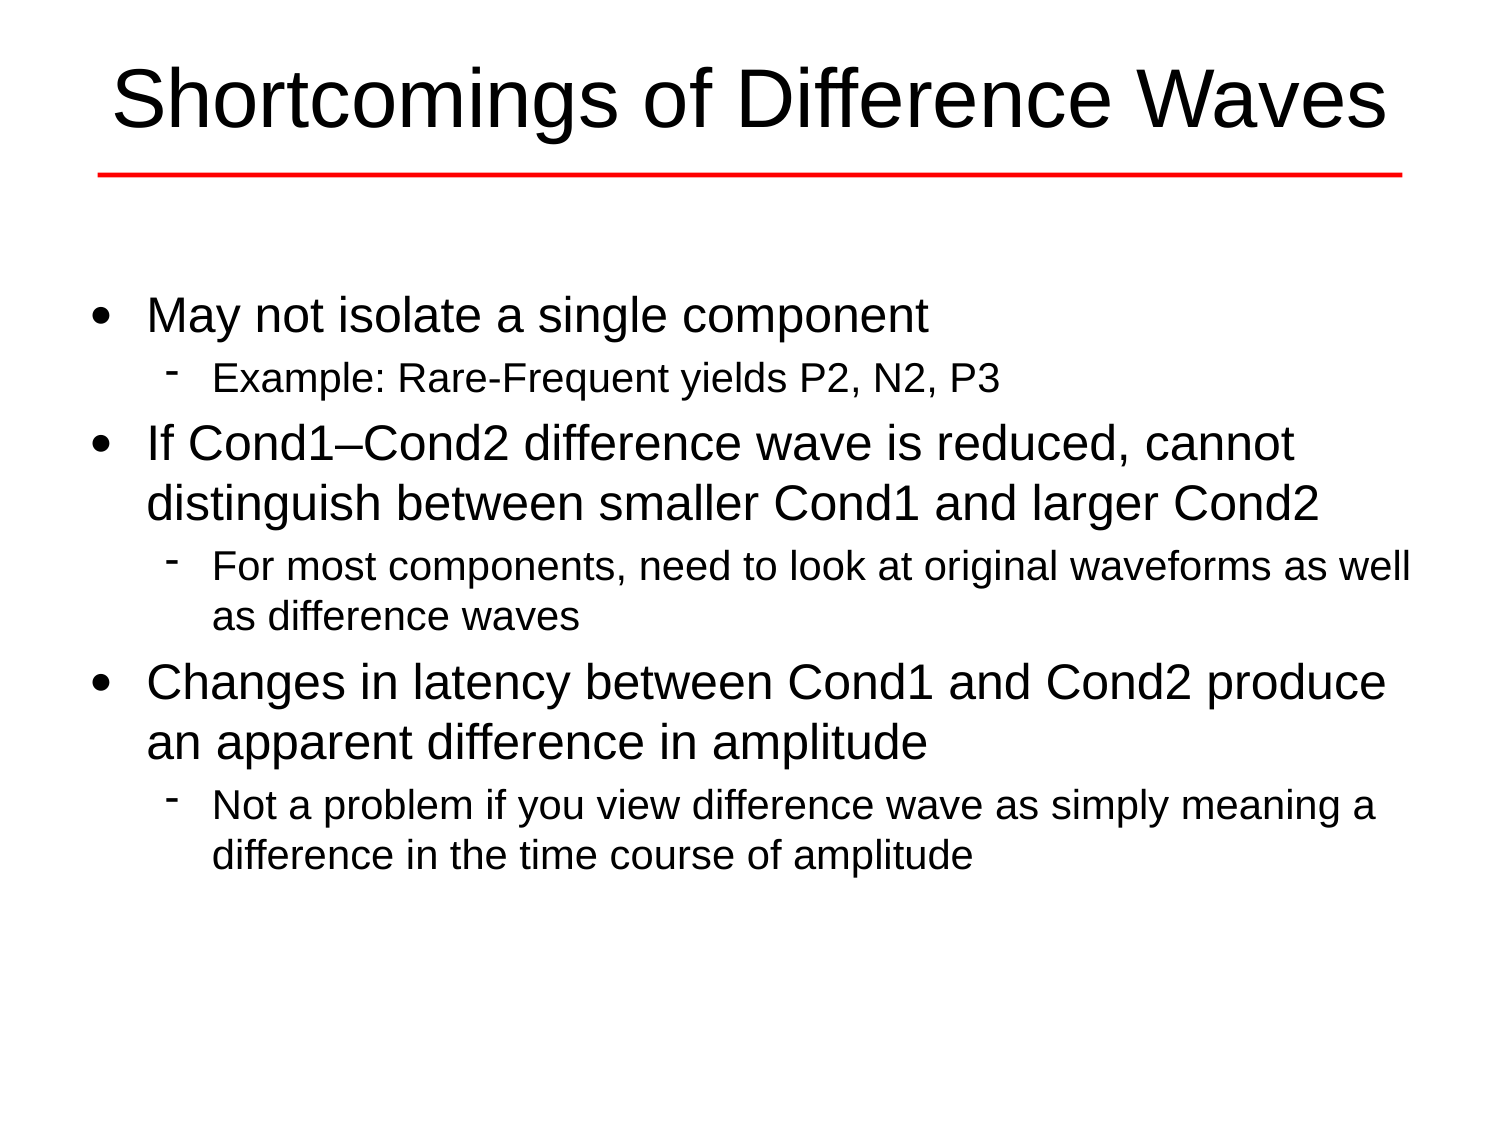

# Shortcomings of Difference Waves

May not isolate a single component
Example: Rare-Frequent yields P2, N2, P3
If Cond1–Cond2 difference wave is reduced, cannot distinguish between smaller Cond1 and larger Cond2
For most components, need to look at original waveforms as well as difference waves
Changes in latency between Cond1 and Cond2 produce an apparent difference in amplitude
Not a problem if you view difference wave as simply meaning a difference in the time course of amplitude